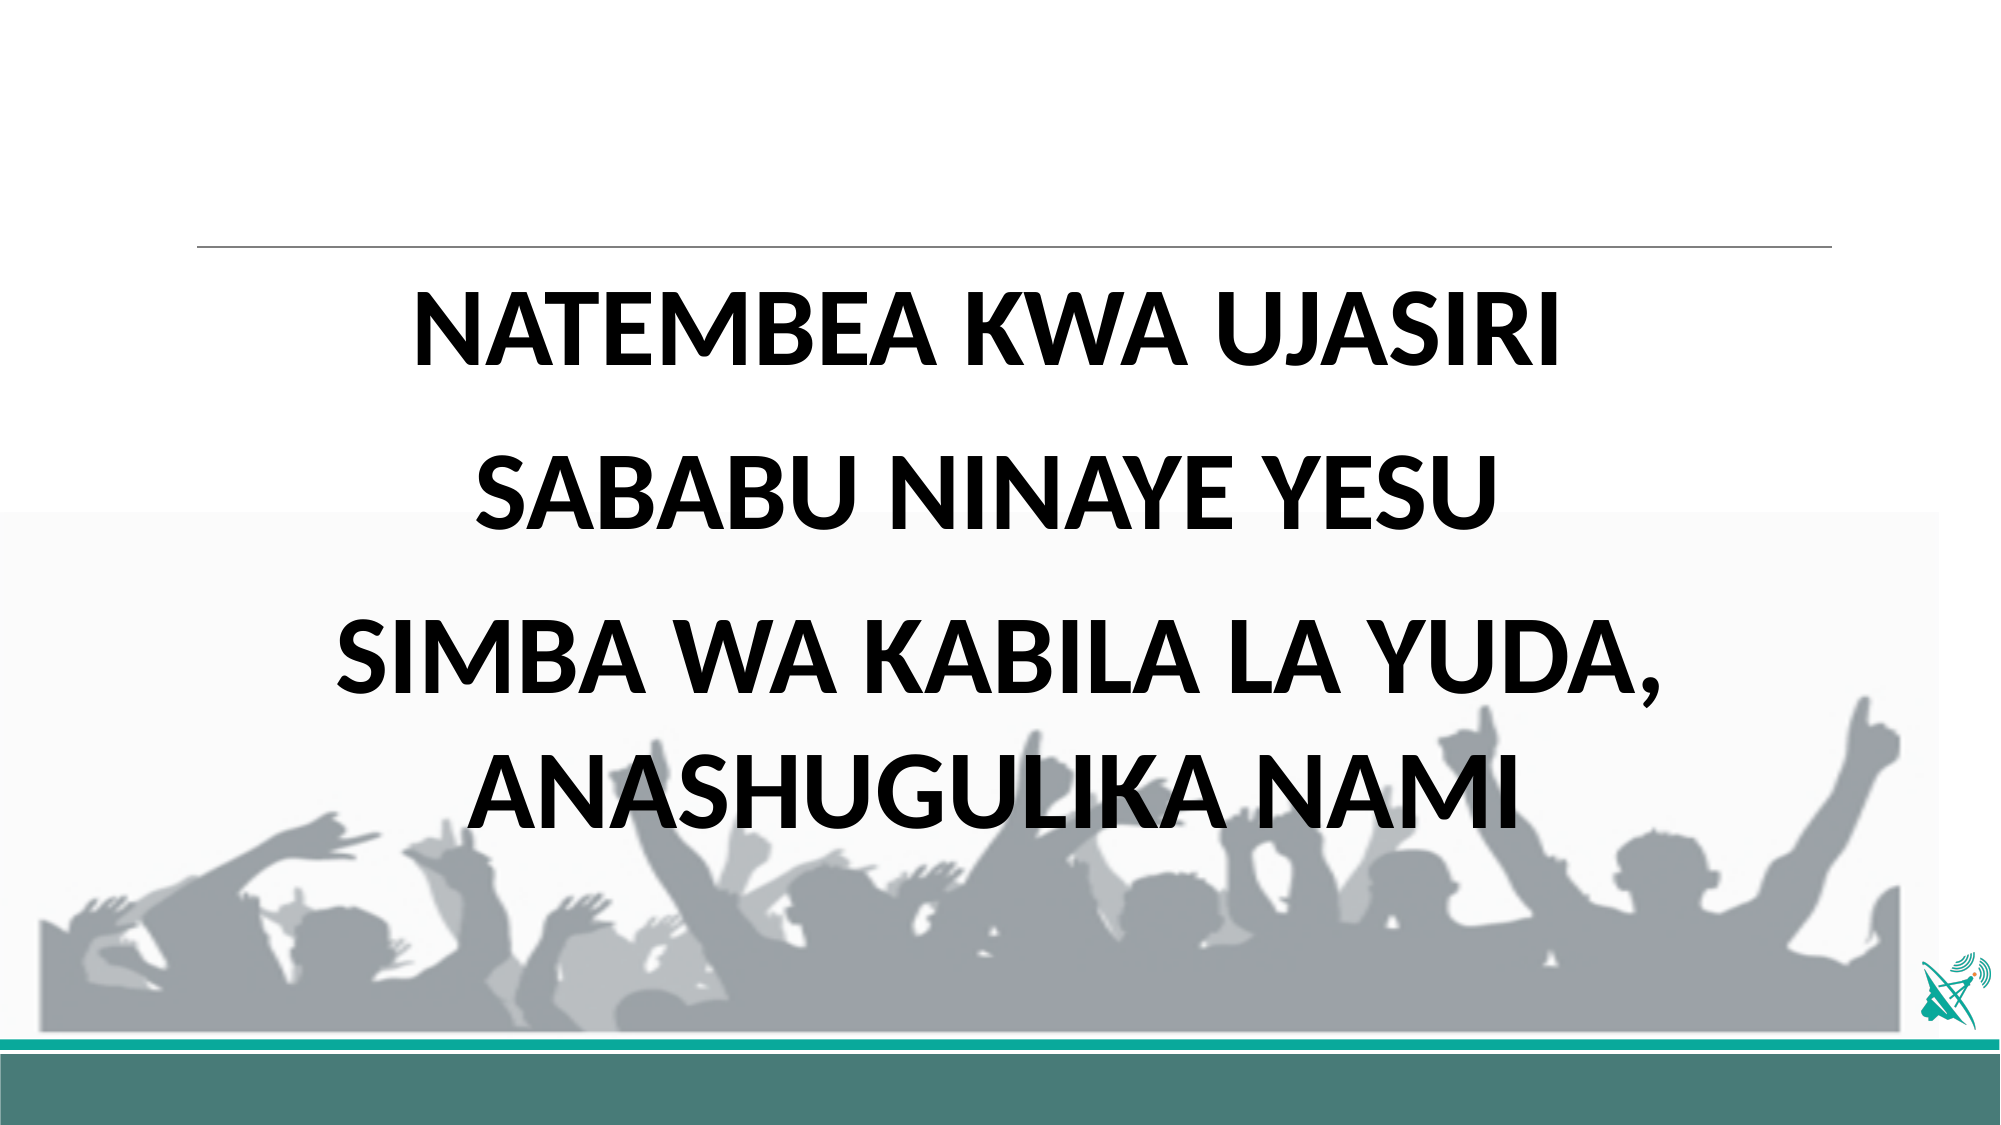

NATEMBEA KWA UJASIRI
SABABU NINAYE YESU
SIMBA WA KABILA LA YUDA, ANASHUGULIKA NAMI